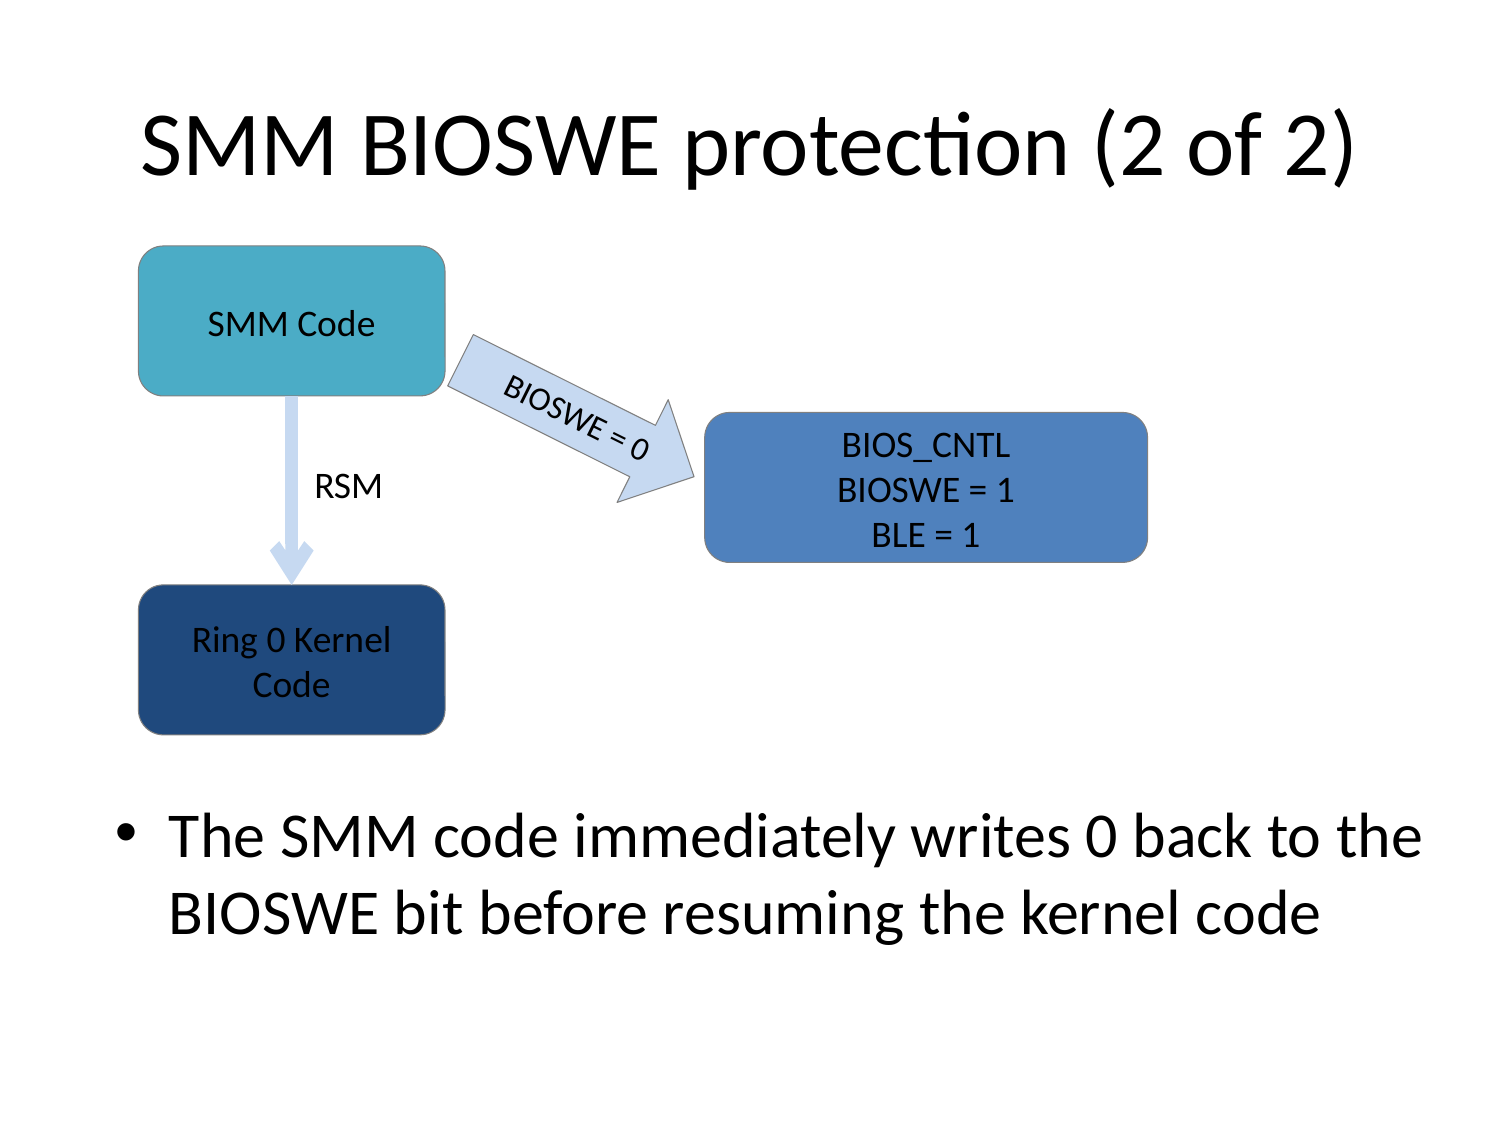

# SMM BIOSWE protection (2 of 2)
SMM Code

BIOSWE = 0
BIOS_CNTL
BIOSWE = 1
BLE = 1
RSM
Ring 0 Kernel Code
The SMM code immediately writes 0 back to the BIOSWE bit before resuming the kernel code